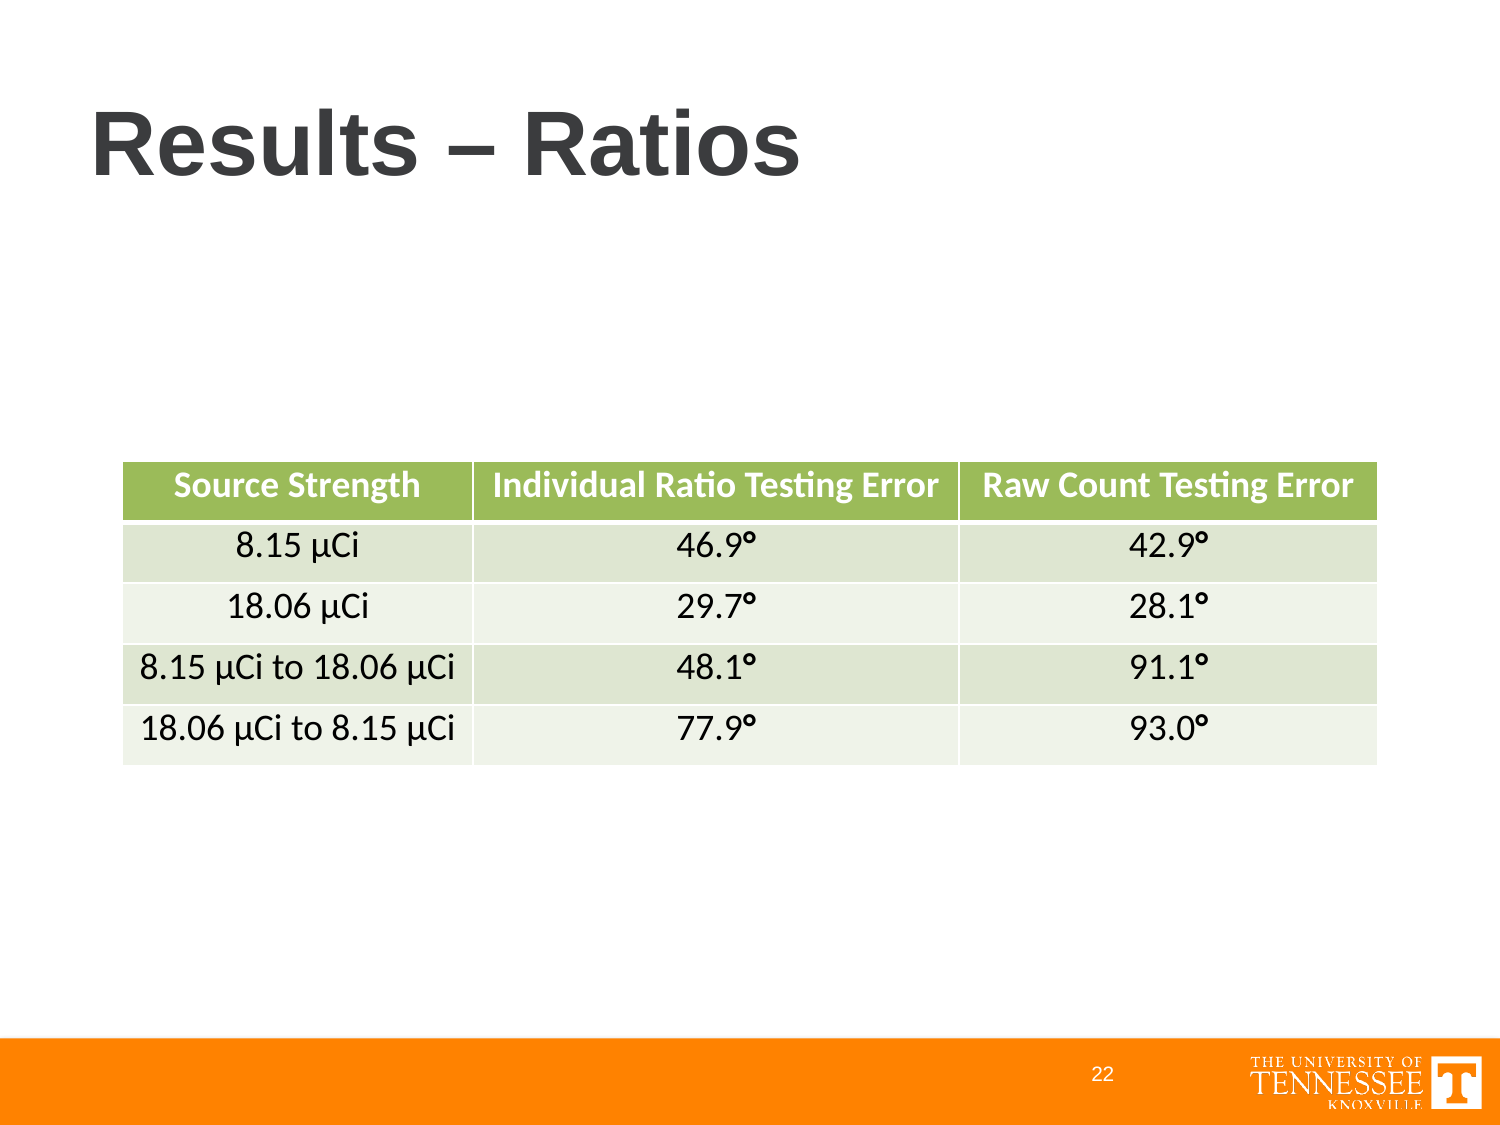

# Results – Ratios
| Source Strength | Individual Ratio Testing Error | Raw Count Testing Error |
| --- | --- | --- |
| 8.15 µCi | 46.9° | 42.9° |
| 18.06 µCi | 29.7° | 28.1° |
| 8.15 µCi to 18.06 µCi | 48.1° | 91.1° |
| 18.06 µCi to 8.15 µCi | 77.9° | 93.0° |
22